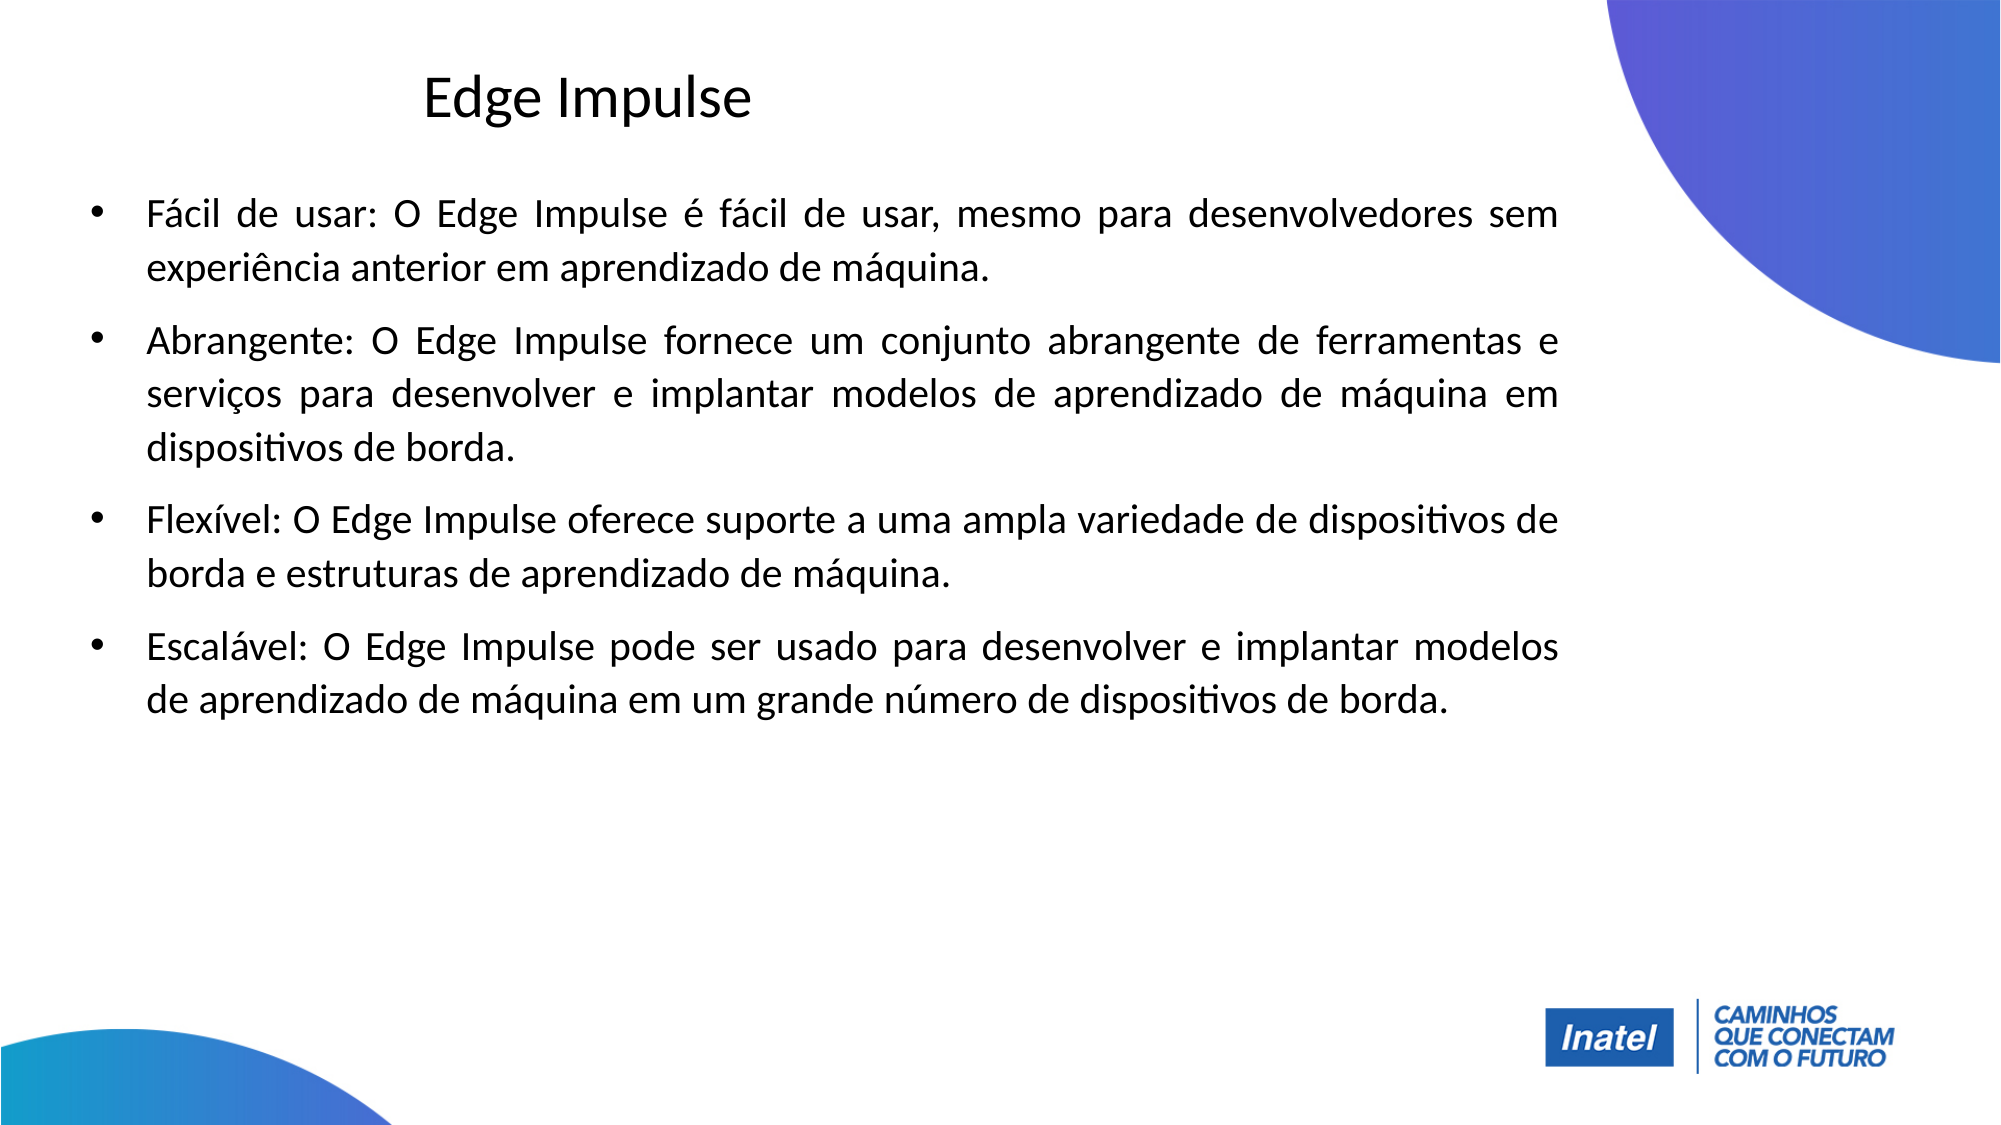

# Edge Impulse
Fácil de usar: O Edge Impulse é fácil de usar, mesmo para desenvolvedores sem experiência anterior em aprendizado de máquina.
Abrangente: O Edge Impulse fornece um conjunto abrangente de ferramentas e serviços para desenvolver e implantar modelos de aprendizado de máquina em dispositivos de borda.
Flexível: O Edge Impulse oferece suporte a uma ampla variedade de dispositivos de borda e estruturas de aprendizado de máquina.
Escalável: O Edge Impulse pode ser usado para desenvolver e implantar modelos de aprendizado de máquina em um grande número de dispositivos de borda.